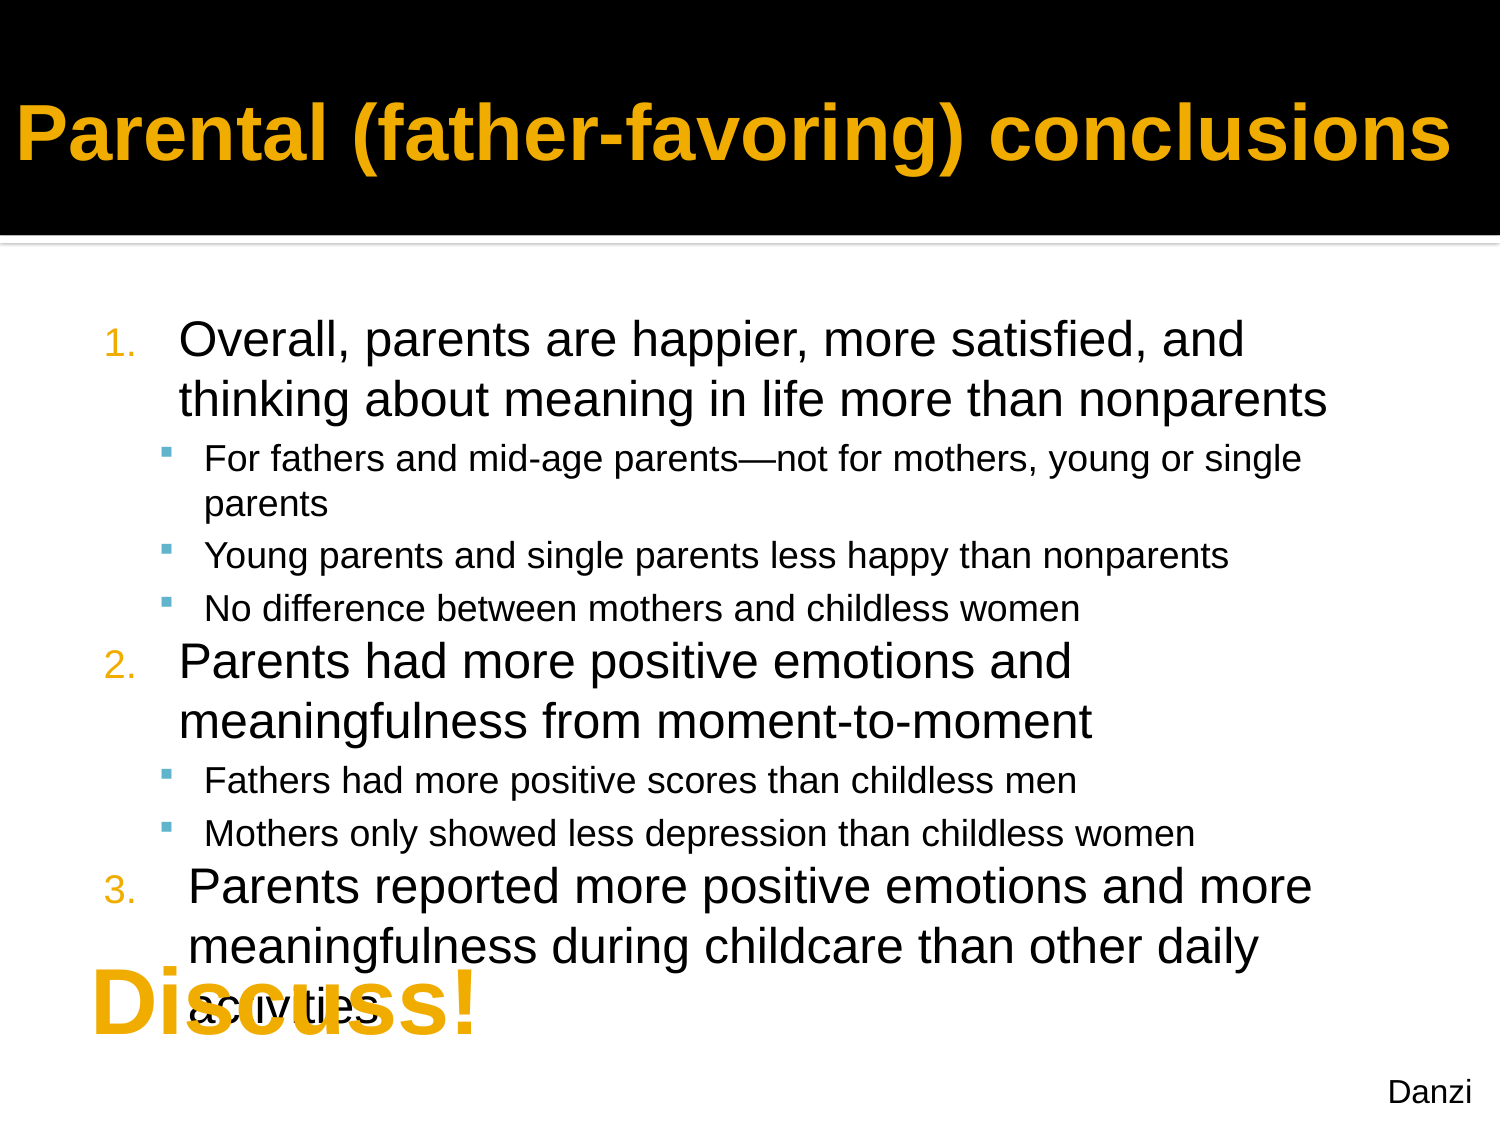

# Parental (father-favoring) conclusions
Overall, parents are happier, more satisfied, and thinking about meaning in life more than nonparents
For fathers and mid-age parents—not for mothers, young or single parents
Young parents and single parents less happy than nonparents
No difference between mothers and childless women
Parents had more positive emotions and meaningfulness from moment-to-moment
Fathers had more positive scores than childless men
Mothers only showed less depression than childless women
Parents reported more positive emotions and more meaningfulness during childcare than other daily activities
Discuss!
Danzi